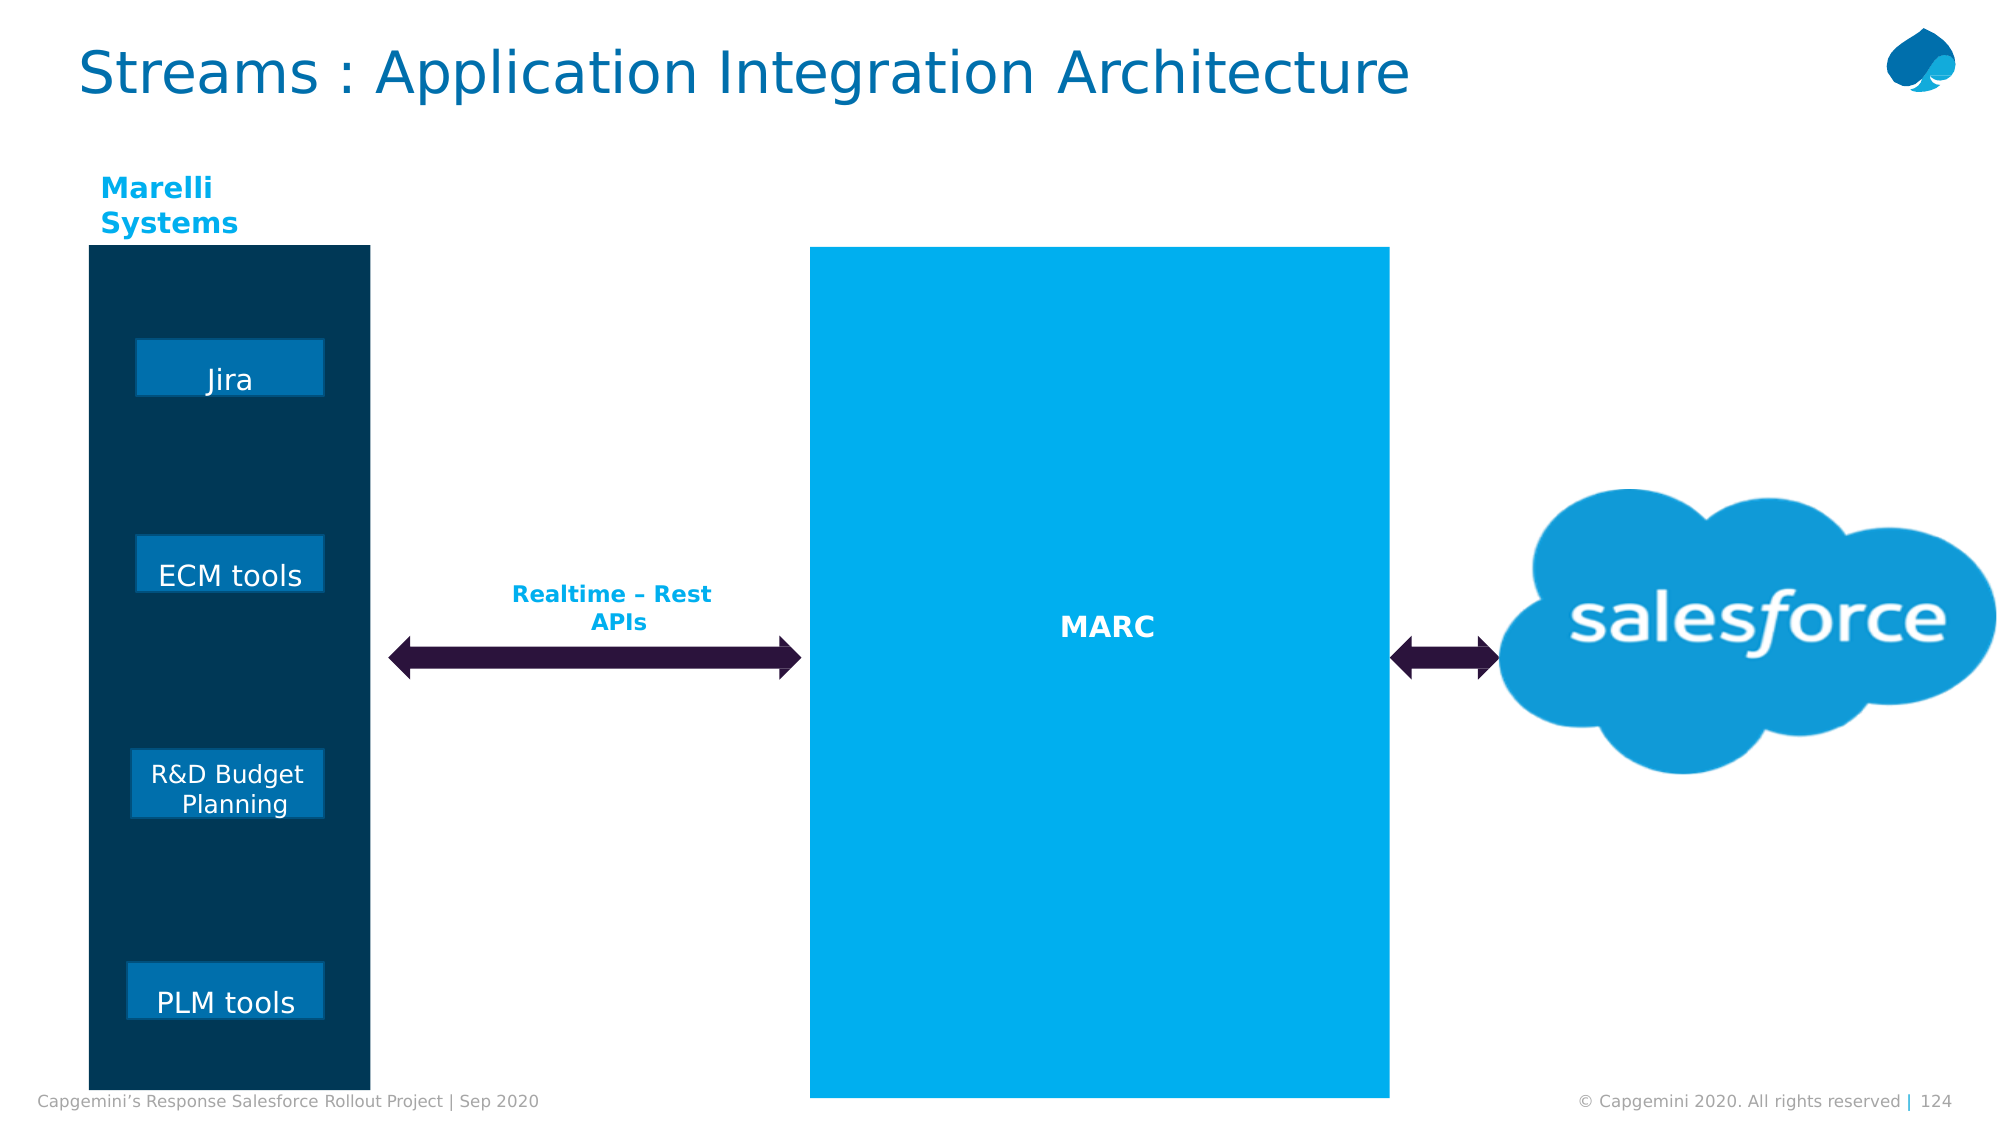

# Streams : Application Integration Architecture
Marelli Systems

MARC

Jira

ECM tools
Realtime – Rest  APIs

R&D Budget  Planning
PLM tools
Capgemini’s Response Salesforce Rollout Project | Sep 2020
© Capgemini 2020. All rights reserved | 124